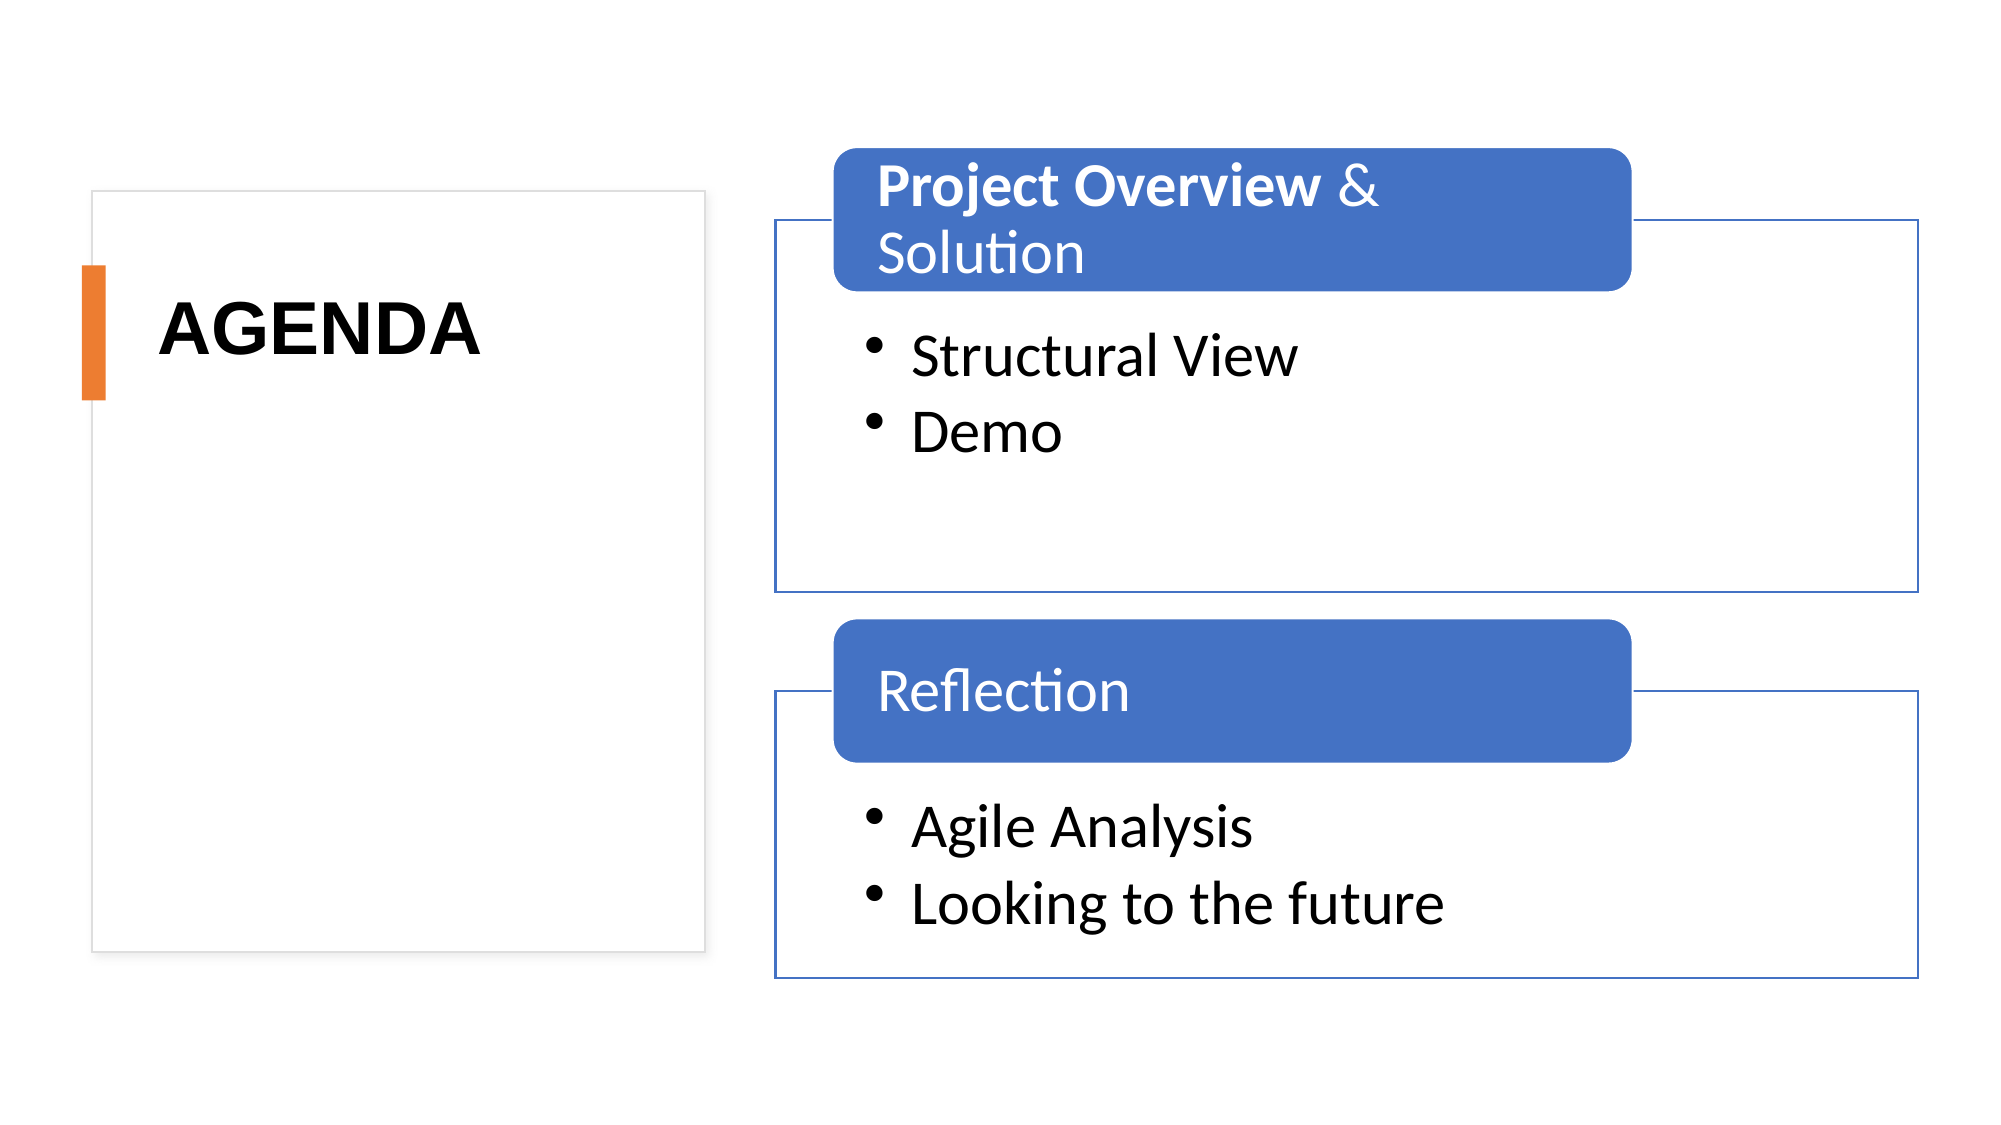

Structural View
Demo

Project Overview & Solution
Agile Analysis
Looking to the future
Reflection

# AGENDA